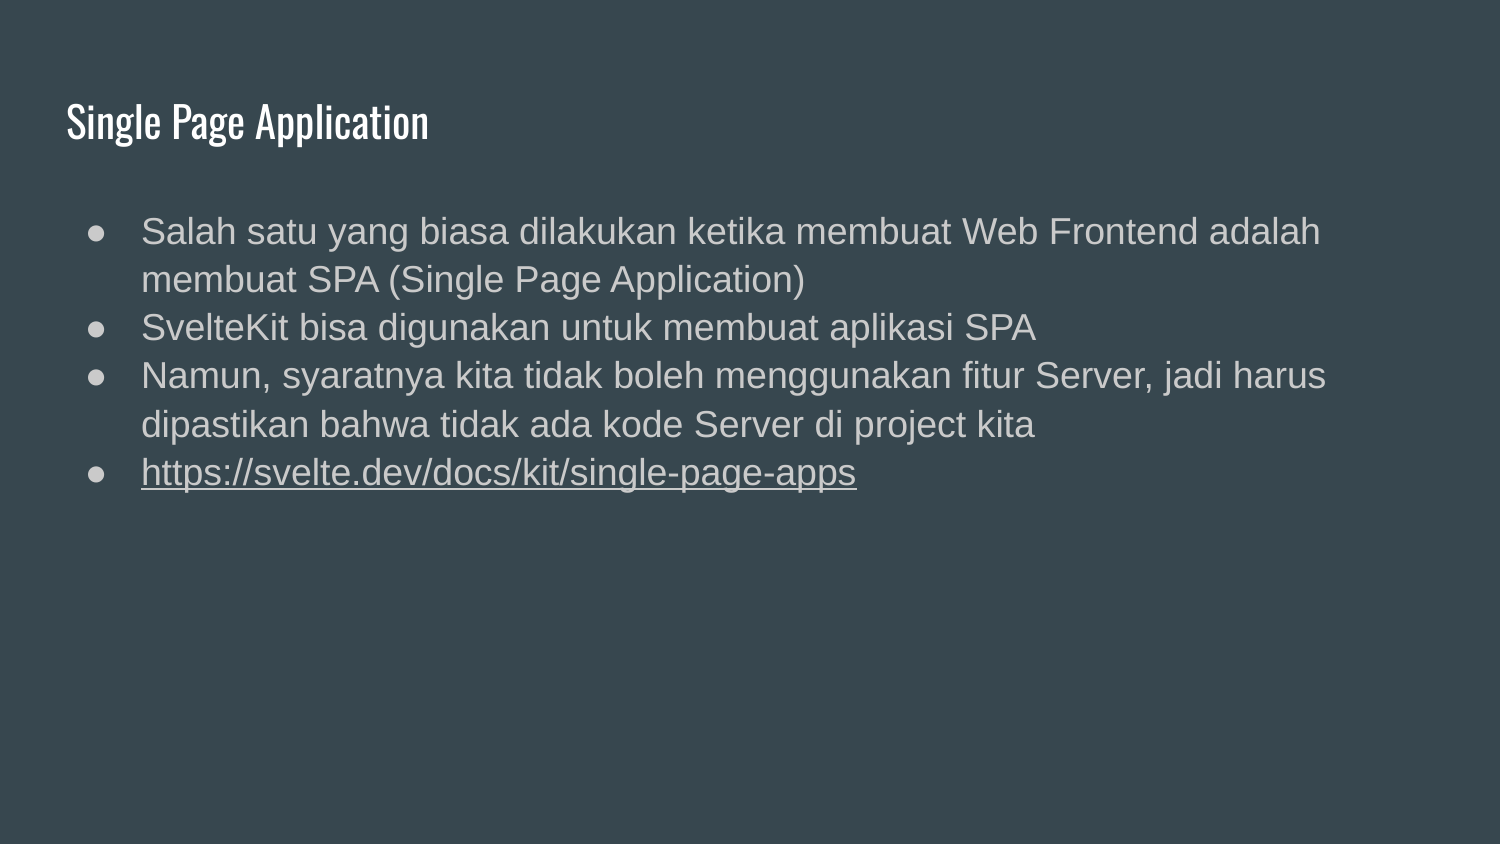

# Single Page Application
Salah satu yang biasa dilakukan ketika membuat Web Frontend adalah membuat SPA (Single Page Application)
SvelteKit bisa digunakan untuk membuat aplikasi SPA
Namun, syaratnya kita tidak boleh menggunakan fitur Server, jadi harus dipastikan bahwa tidak ada kode Server di project kita
https://svelte.dev/docs/kit/single-page-apps